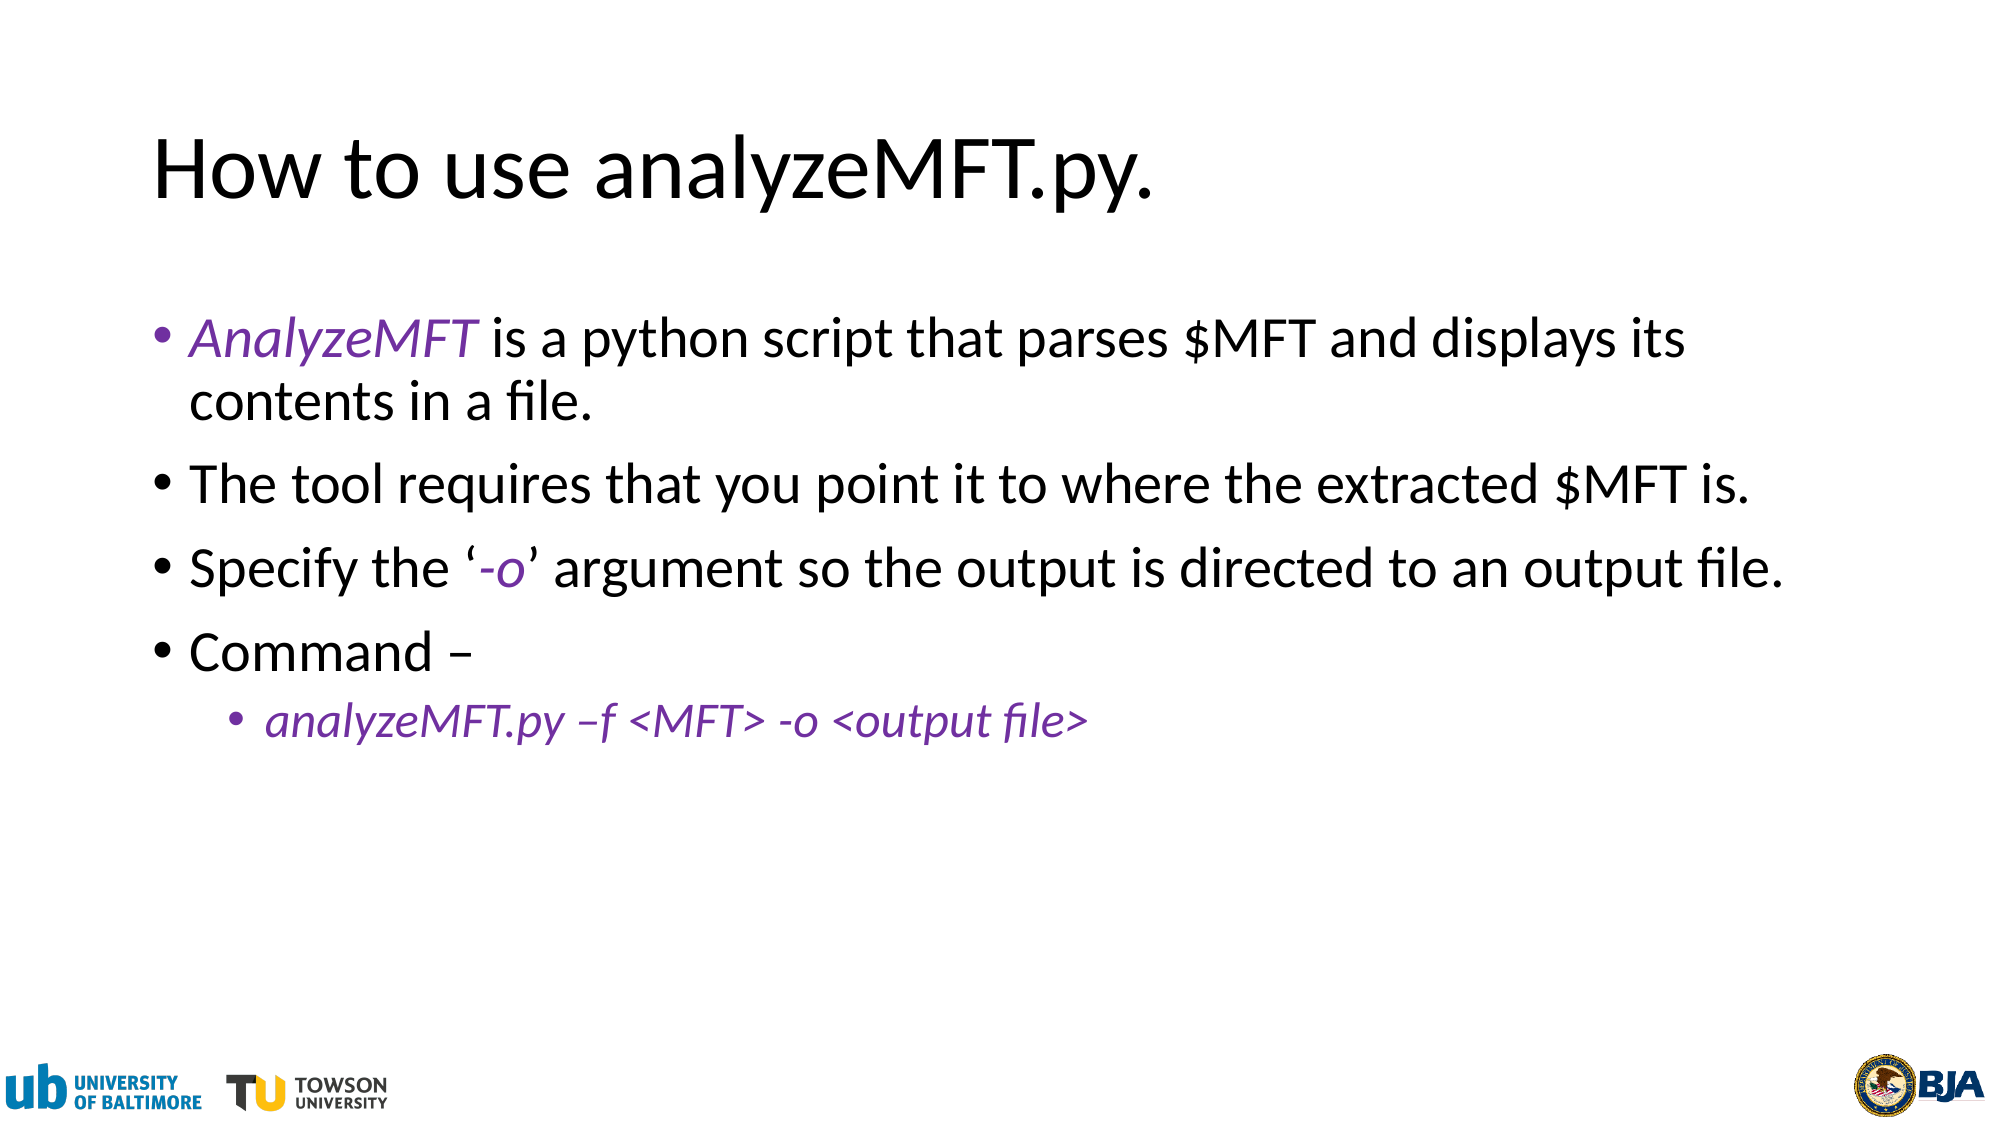

# How to use analyzeMFT.py.
AnalyzeMFT is a python script that parses $MFT and displays its contents in a file.
The tool requires that you point it to where the extracted $MFT is.
Specify the ‘-o’ argument so the output is directed to an output file.
Command –
analyzeMFT.py –f <MFT> -o <output file>